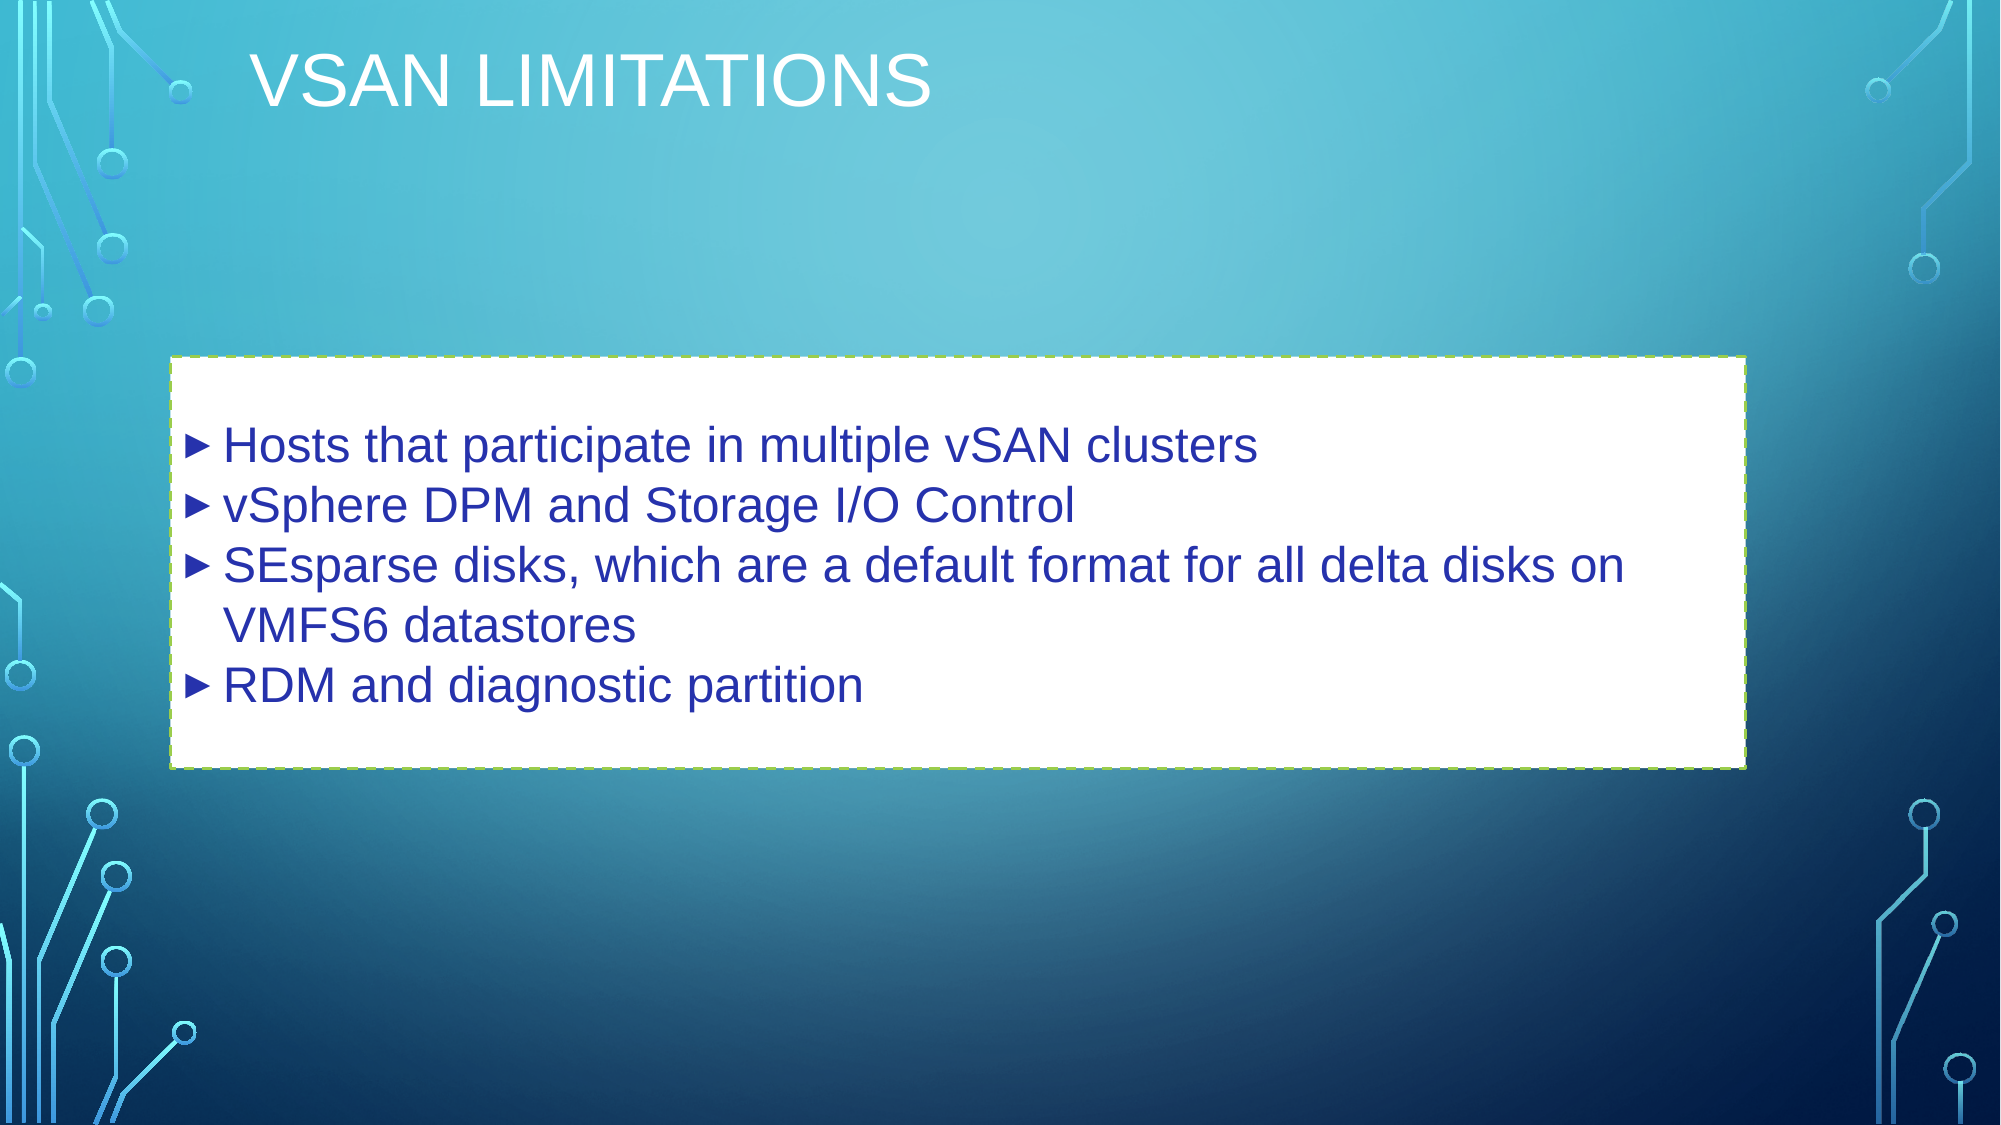

# vSAN Limitations
Hosts that participate in multiple vSAN clusters
vSphere DPM and Storage I/O Control
SEsparse disks, which are a default format for all delta disks on VMFS6 datastores
RDM and diagnostic partition